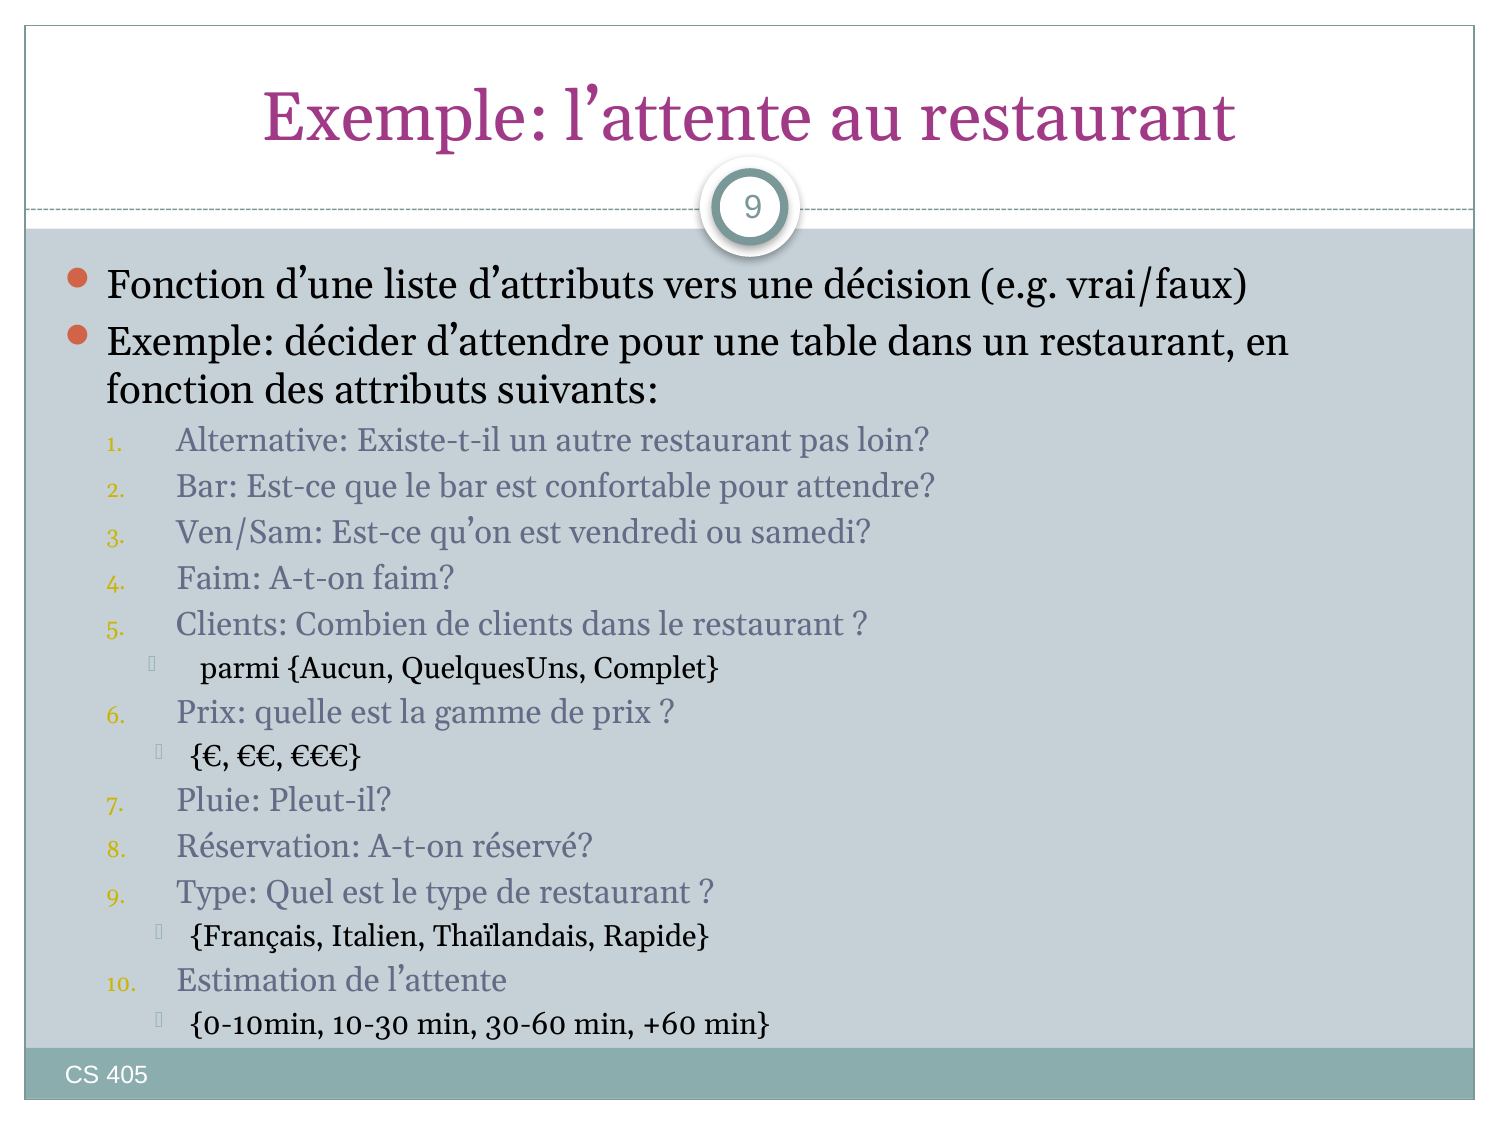

# Exemple: l’attente au restaurant
9
Fonction d’une liste d’attributs vers une décision (e.g. vrai/faux)
Exemple: décider d’attendre pour une table dans un restaurant, en fonction des attributs suivants:
Alternative: Existe-t-il un autre restaurant pas loin?
Bar: Est-ce que le bar est confortable pour attendre?
Ven/Sam: Est-ce qu’on est vendredi ou samedi?
Faim: A-t-on faim?
Clients: Combien de clients dans le restaurant ?
parmi {Aucun, QuelquesUns, Complet}
Prix: quelle est la gamme de prix ?
{€, €€, €€€}
Pluie: Pleut-il?
Réservation: A-t-on réservé?
Type: Quel est le type de restaurant ?
{Français, Italien, Thaïlandais, Rapide}
Estimation de l’attente
{0-10min, 10-30 min, 30-60 min, +60 min}
CS 405